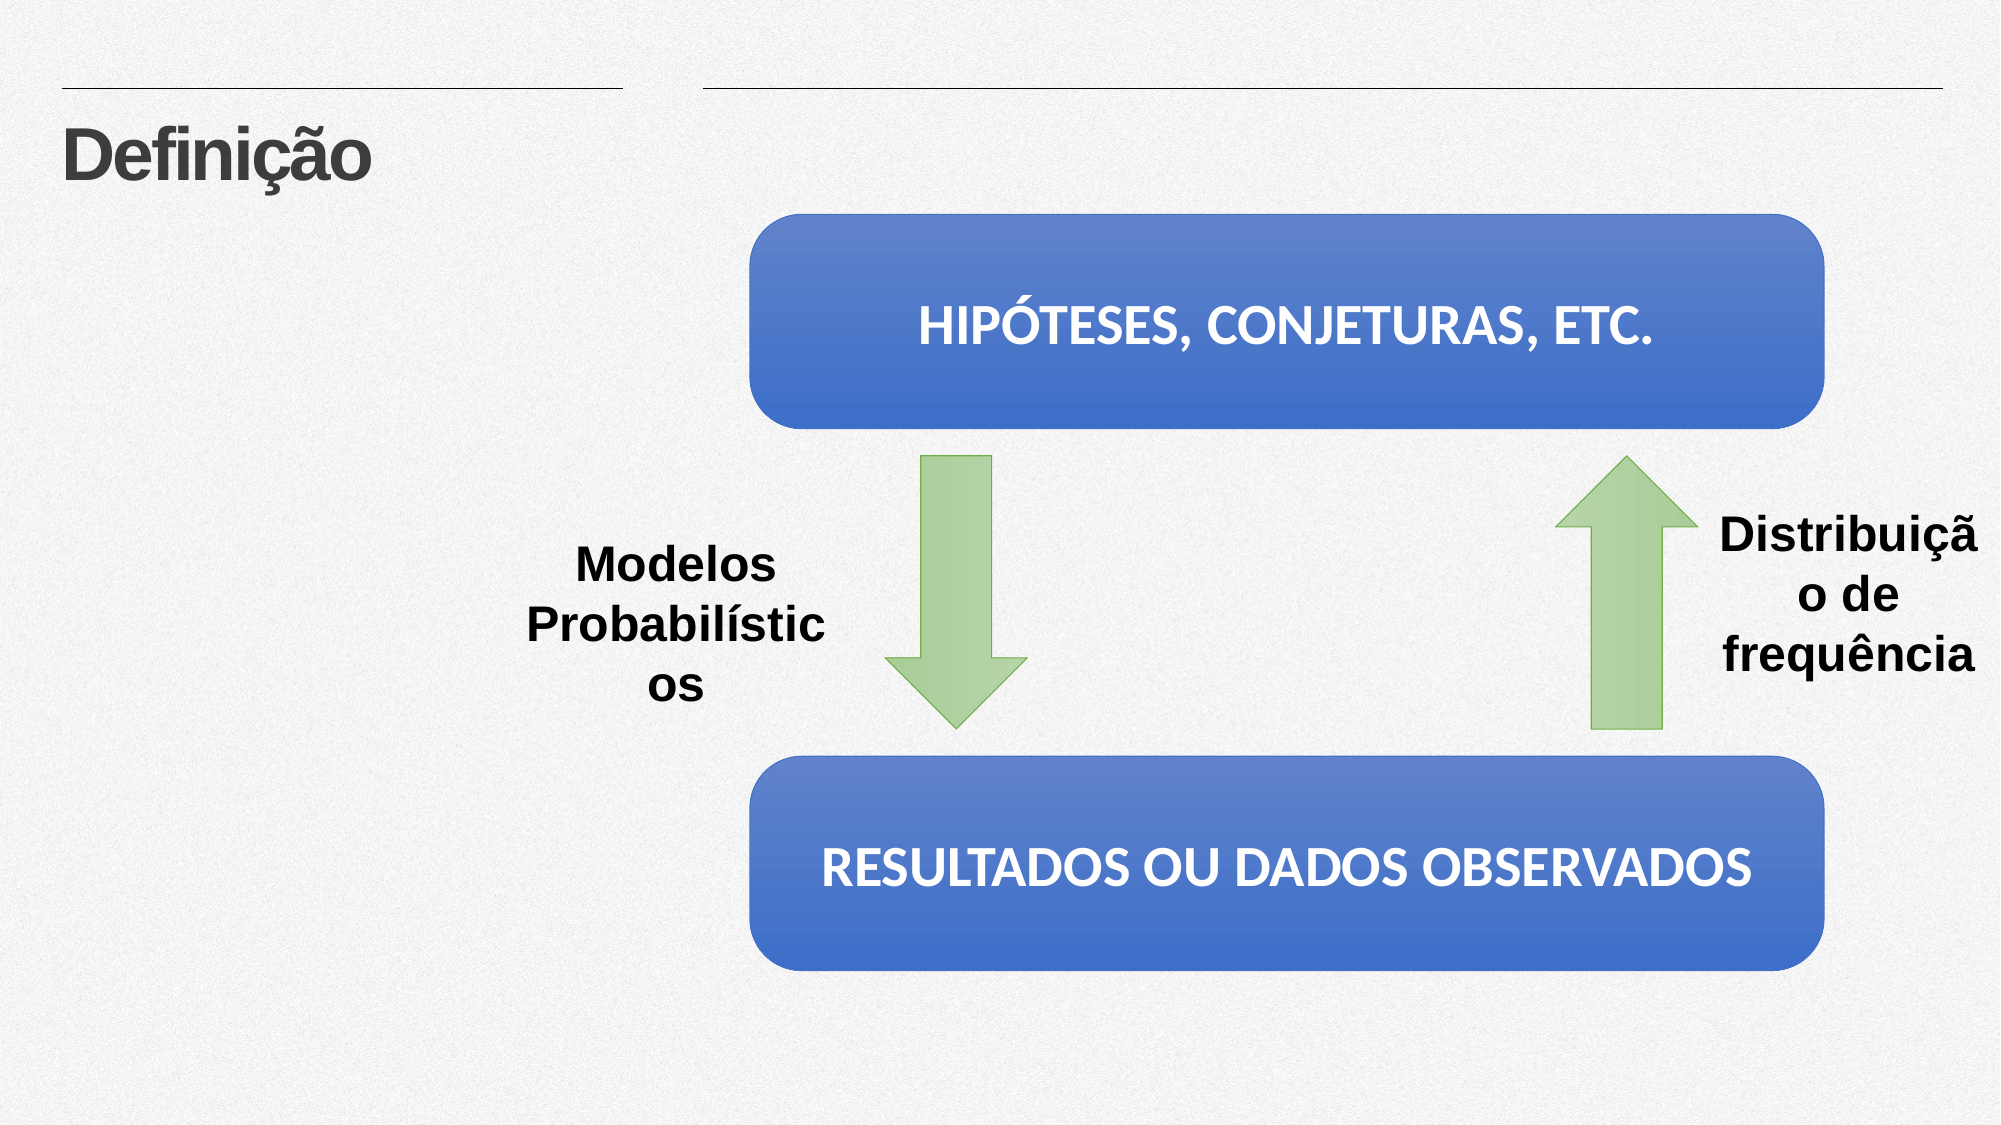

Definição
HIPÓTESES, CONJETURAS, ETC.
Distribuição de frequência

Modelos Probabilísticos
RESULTADOS OU DADOS OBSERVADOS